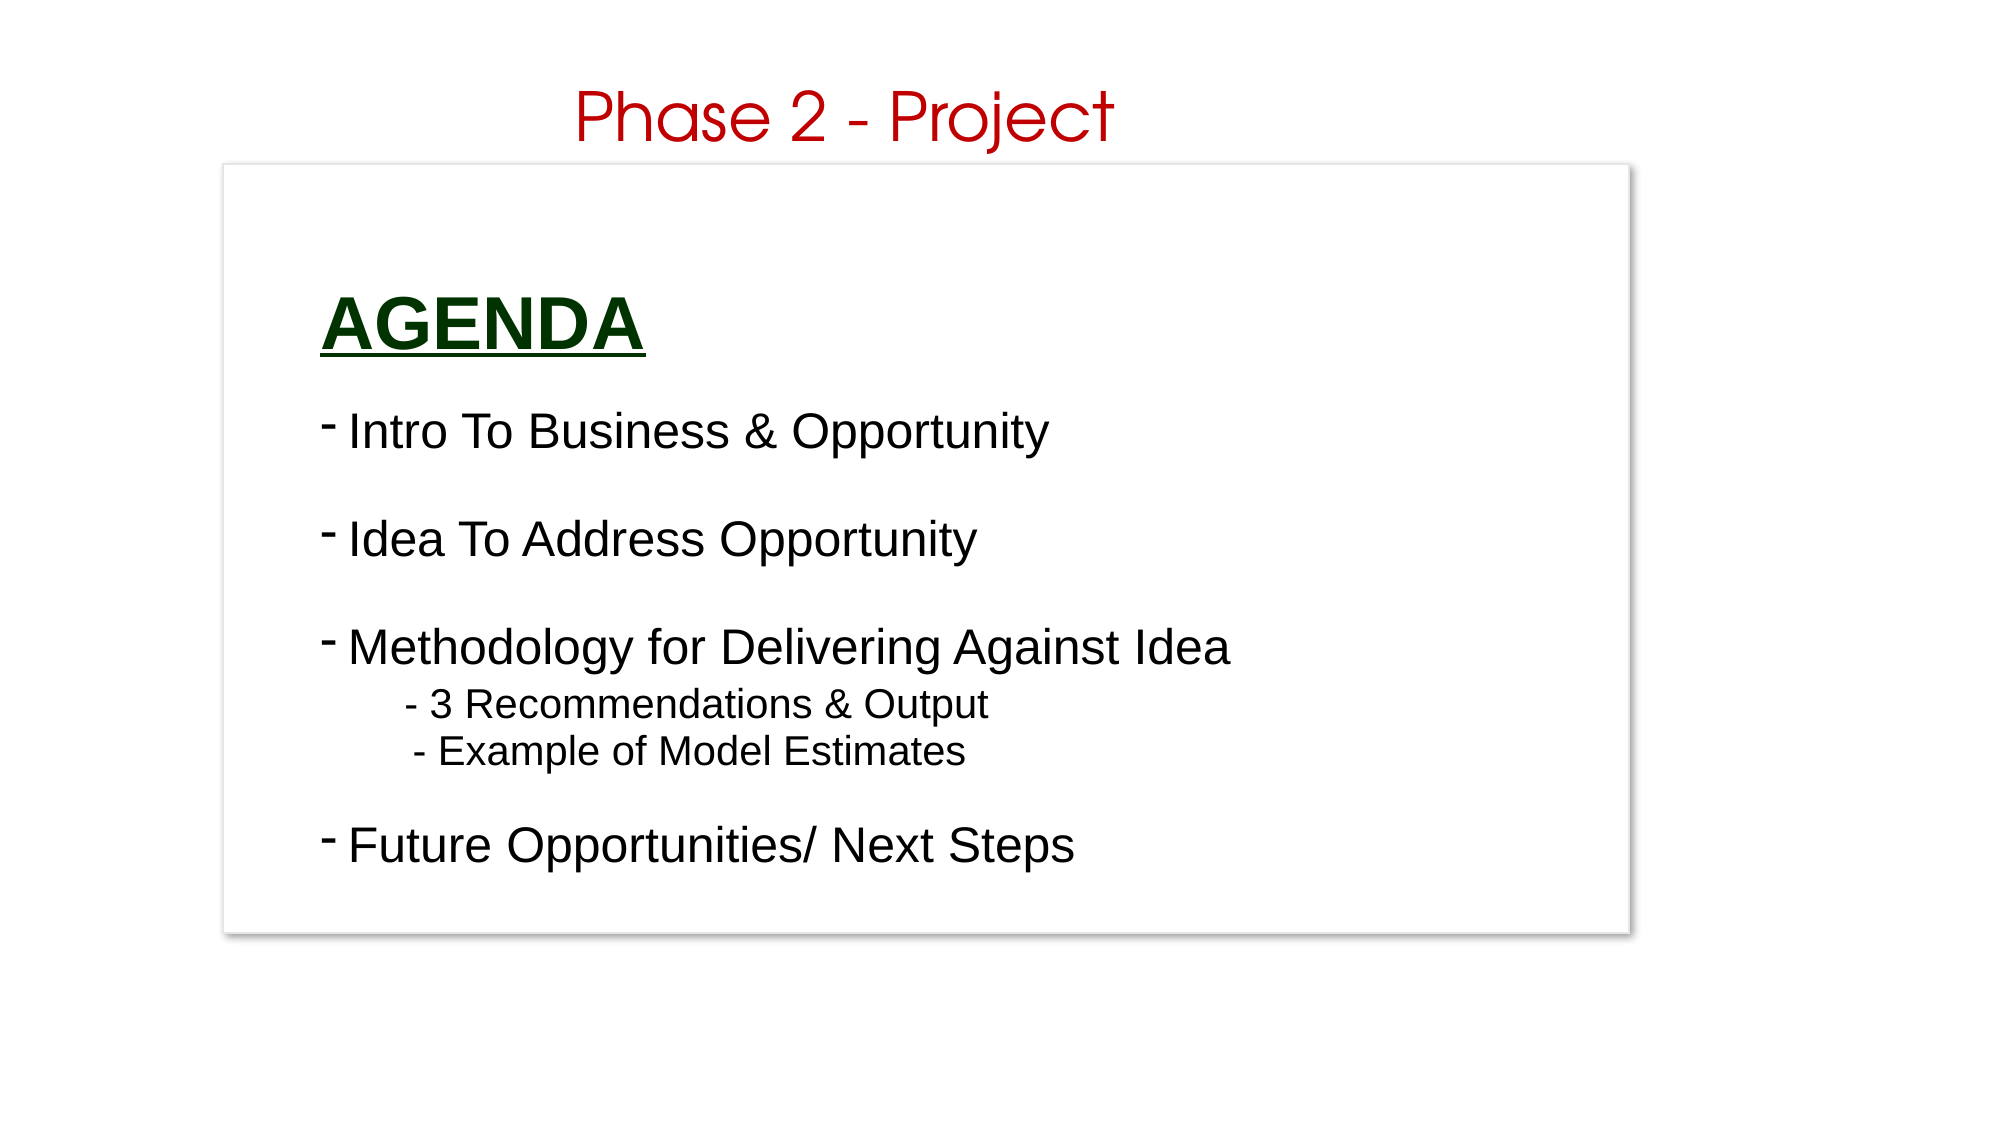

# Phase 2 - Project

AGENDA
xc
Intro To Business & Opportunity

Idea To Address Opportunity

Methodology for Delivering Against Idea
      - 3 Recommendations & Output
        - Example of Model Estimates

Future Opportunities/ Next Steps